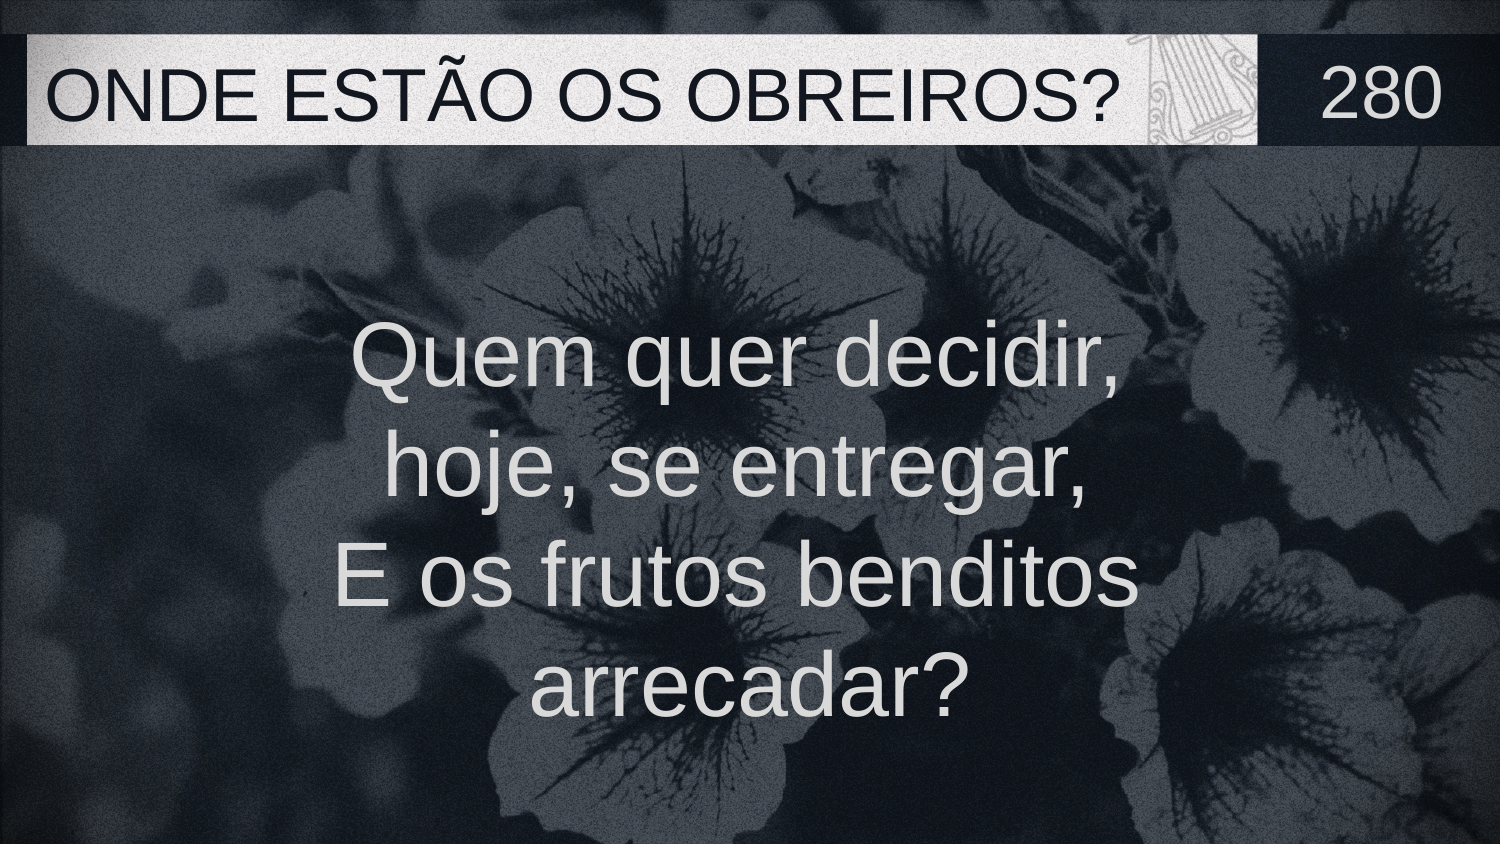

# ONDE ESTÃO OS OBREIROS?
280
Quem quer decidir,
hoje, se entregar,
E os frutos benditos
arrecadar?